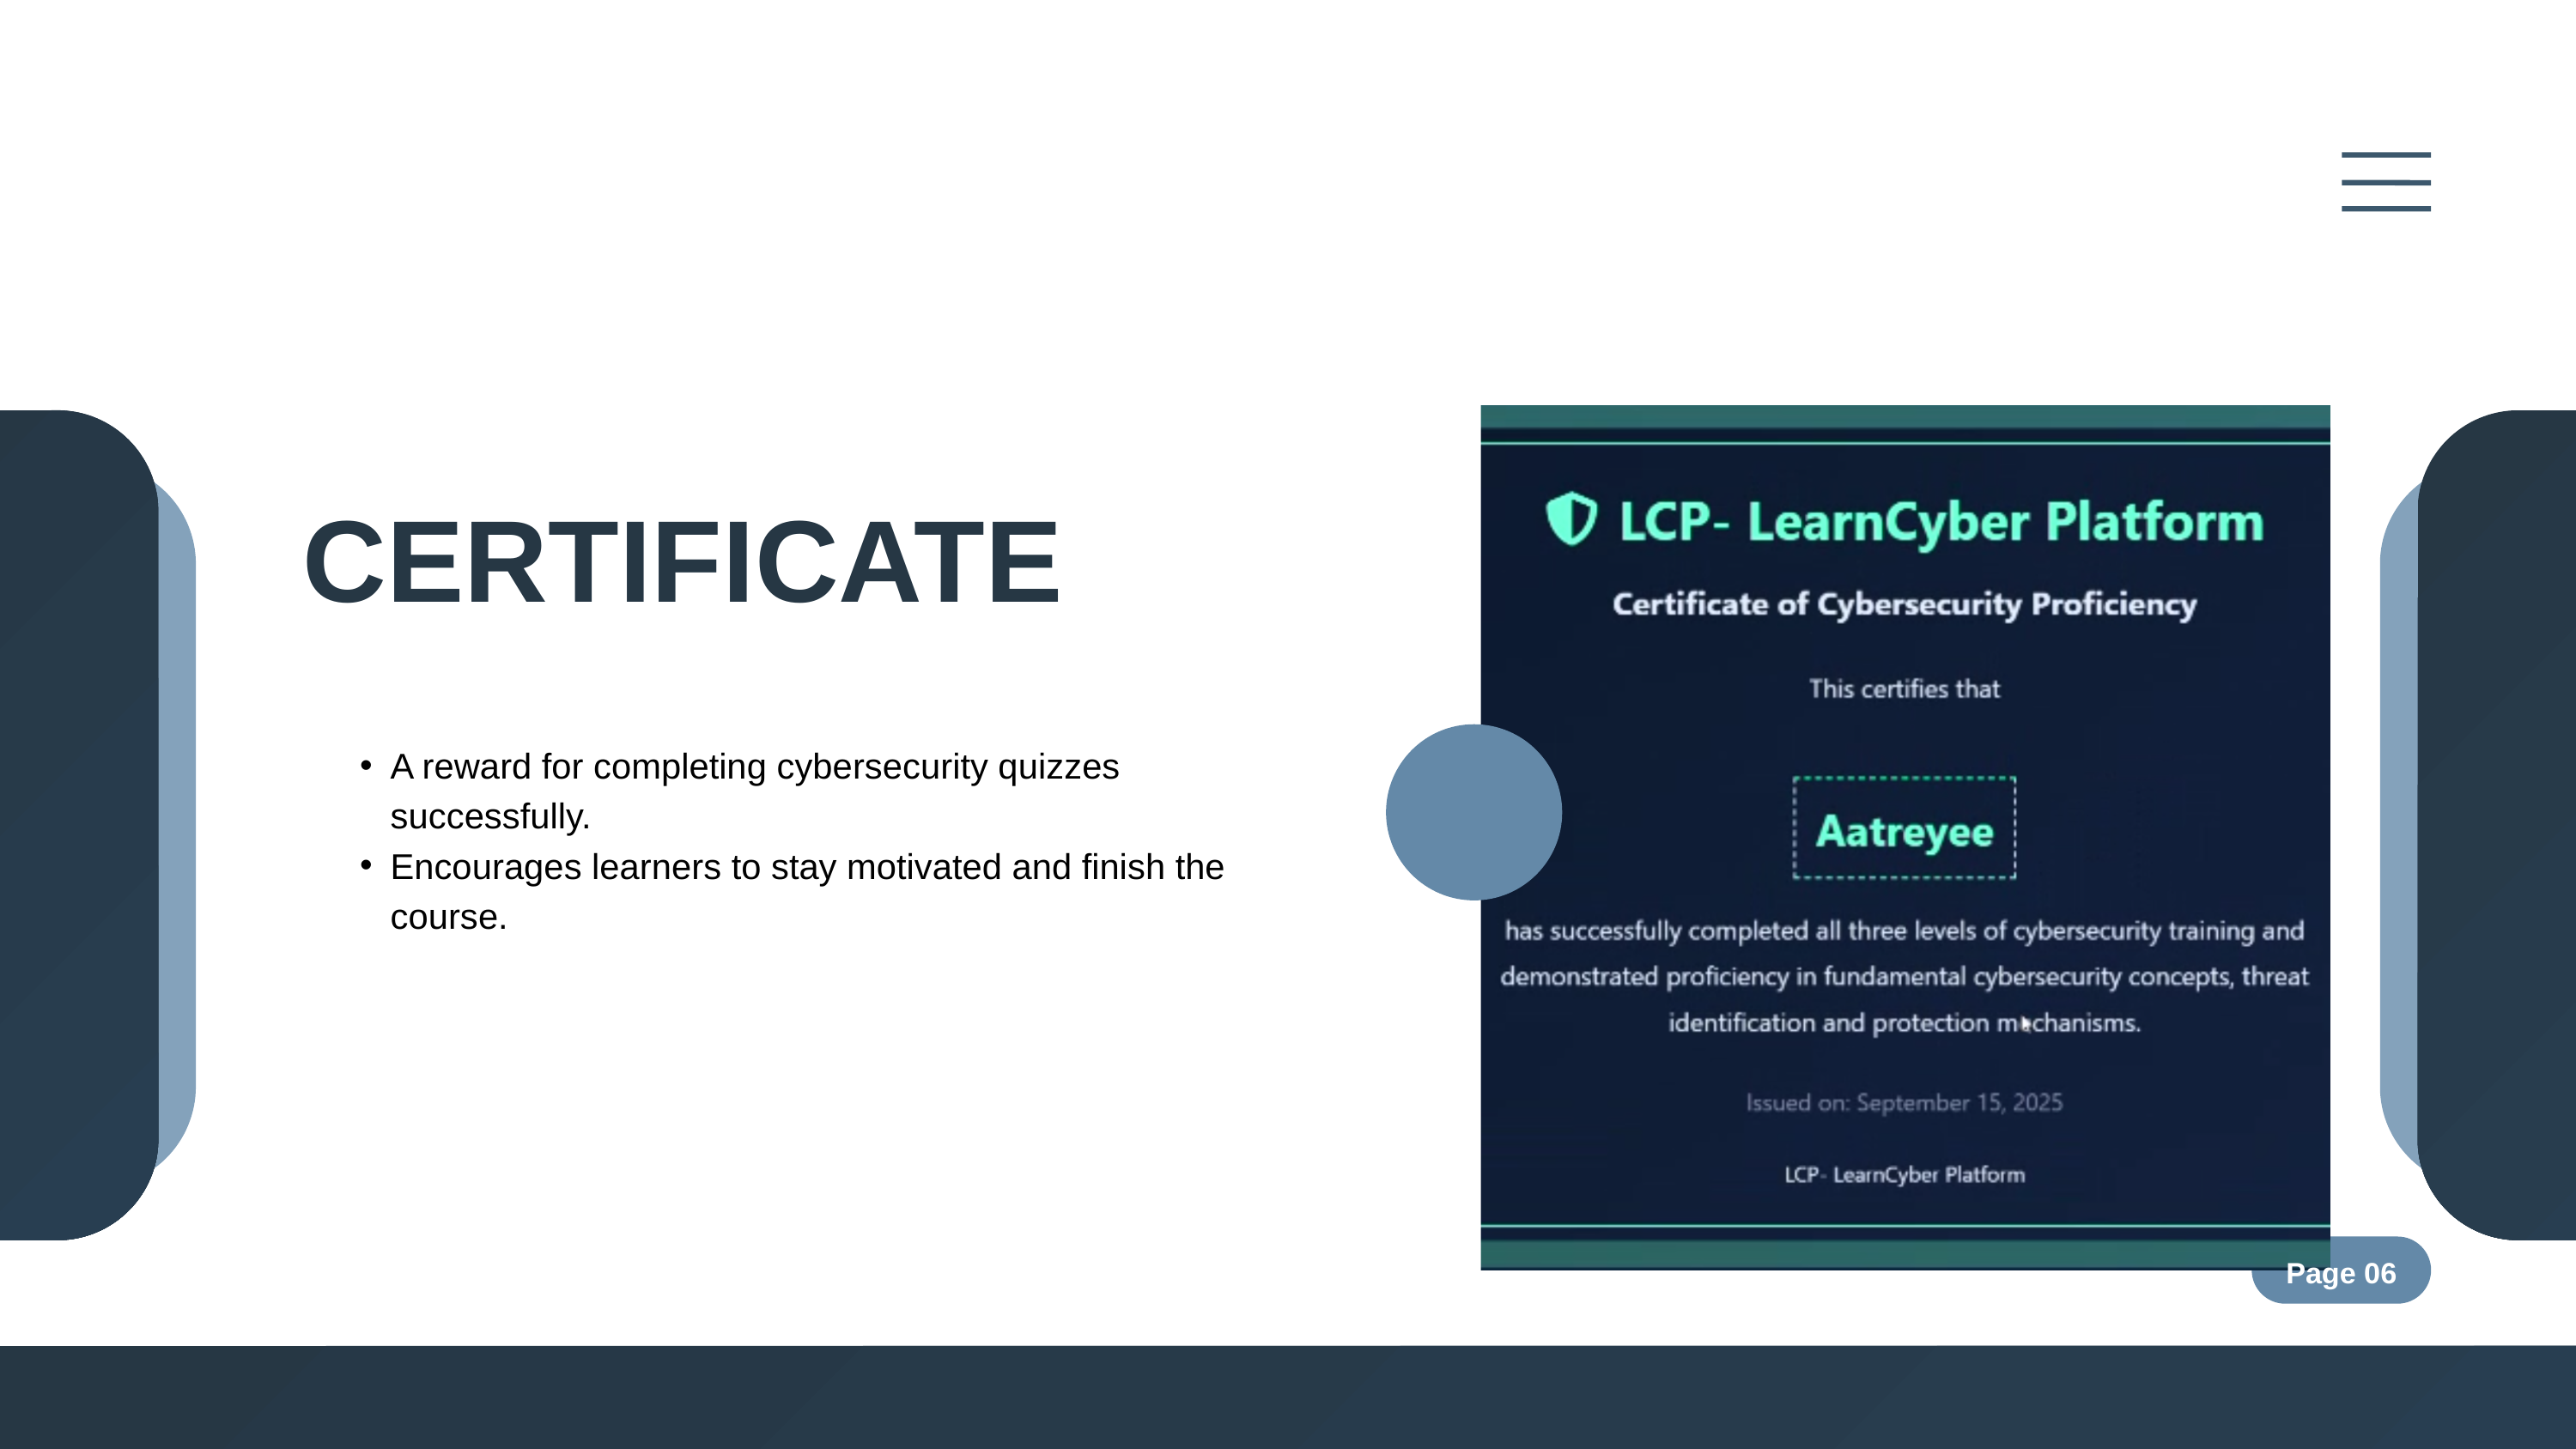

CERTIFICATE

A reward for completing cybersecurity quizzes successfully.
Encourages learners to stay motivated and finish the course.

Page 06